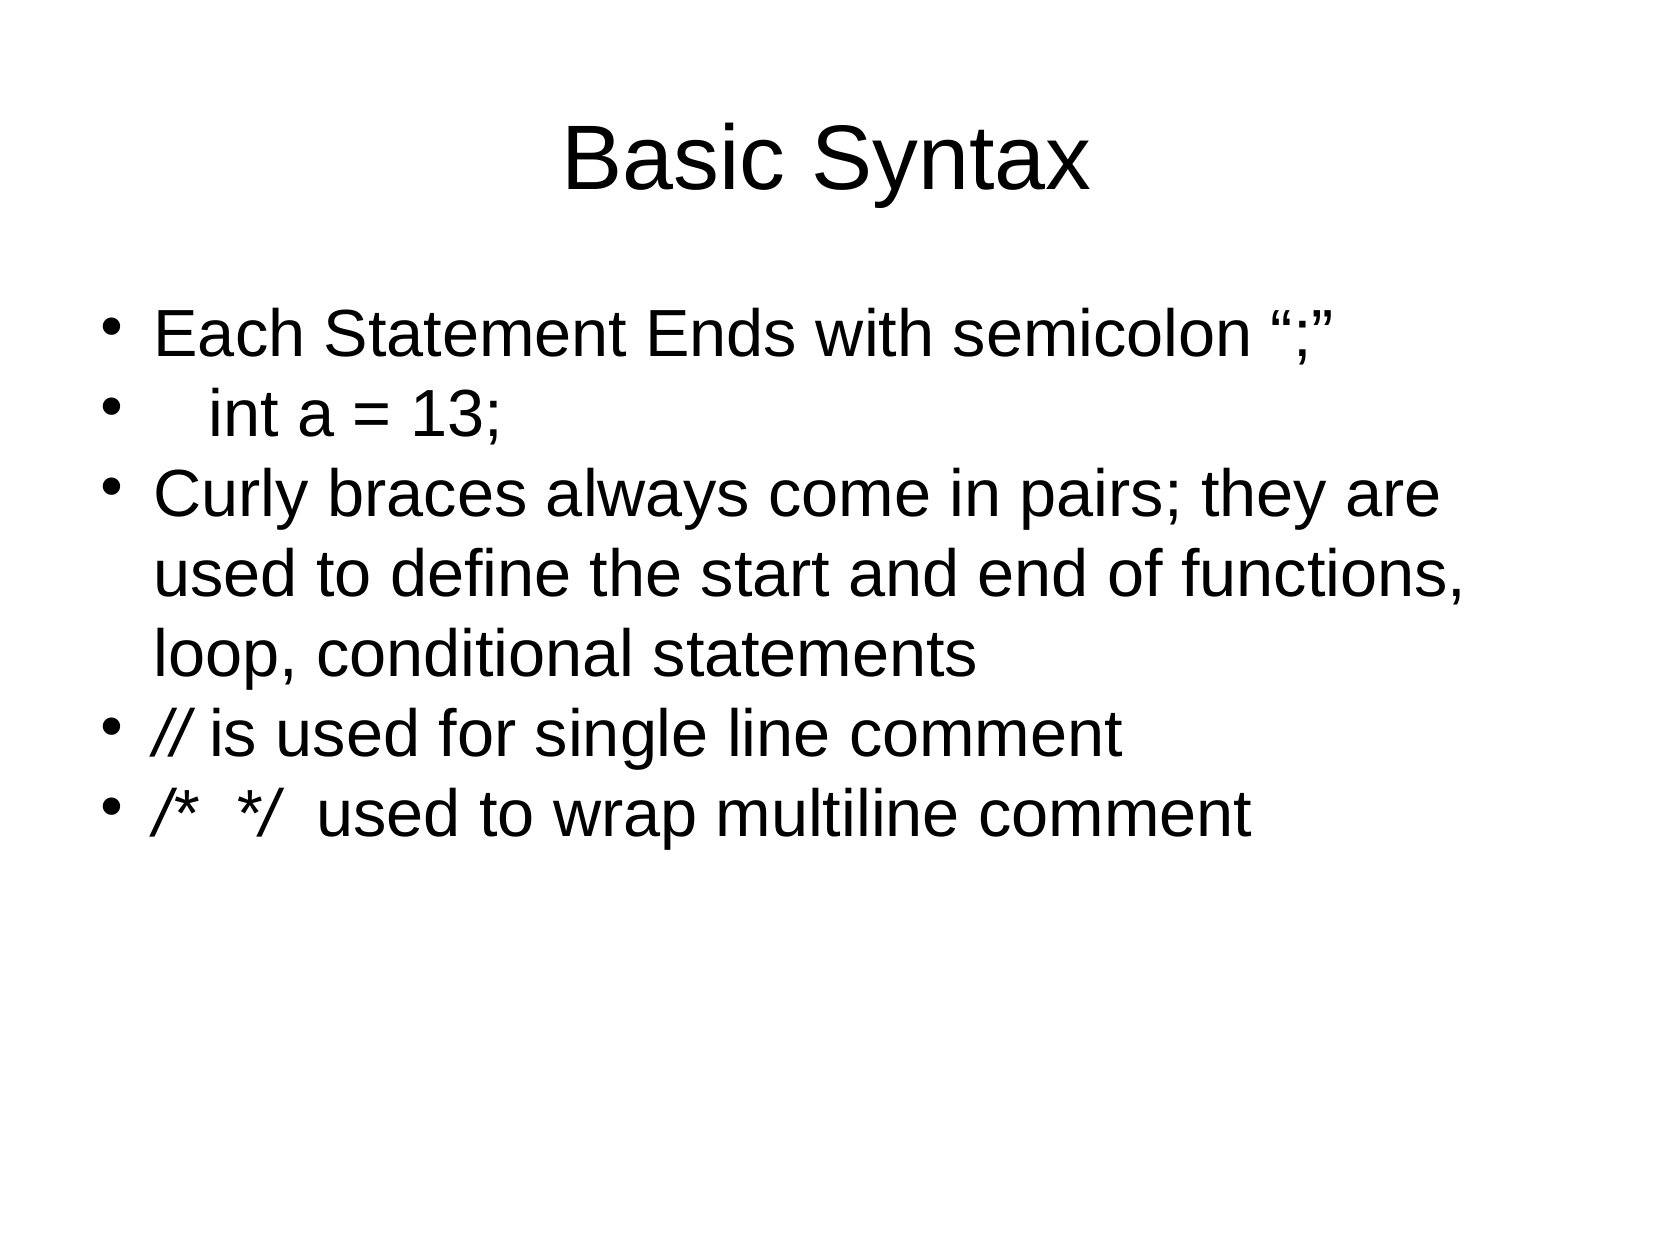

Basic Syntax
Each Statement Ends with semicolon “;”
   int a = 13;
Curly braces always come in pairs; they are used to define the start and end of functions, loop, conditional statements
// is used for single line comment
/*  */  used to wrap multiline comment